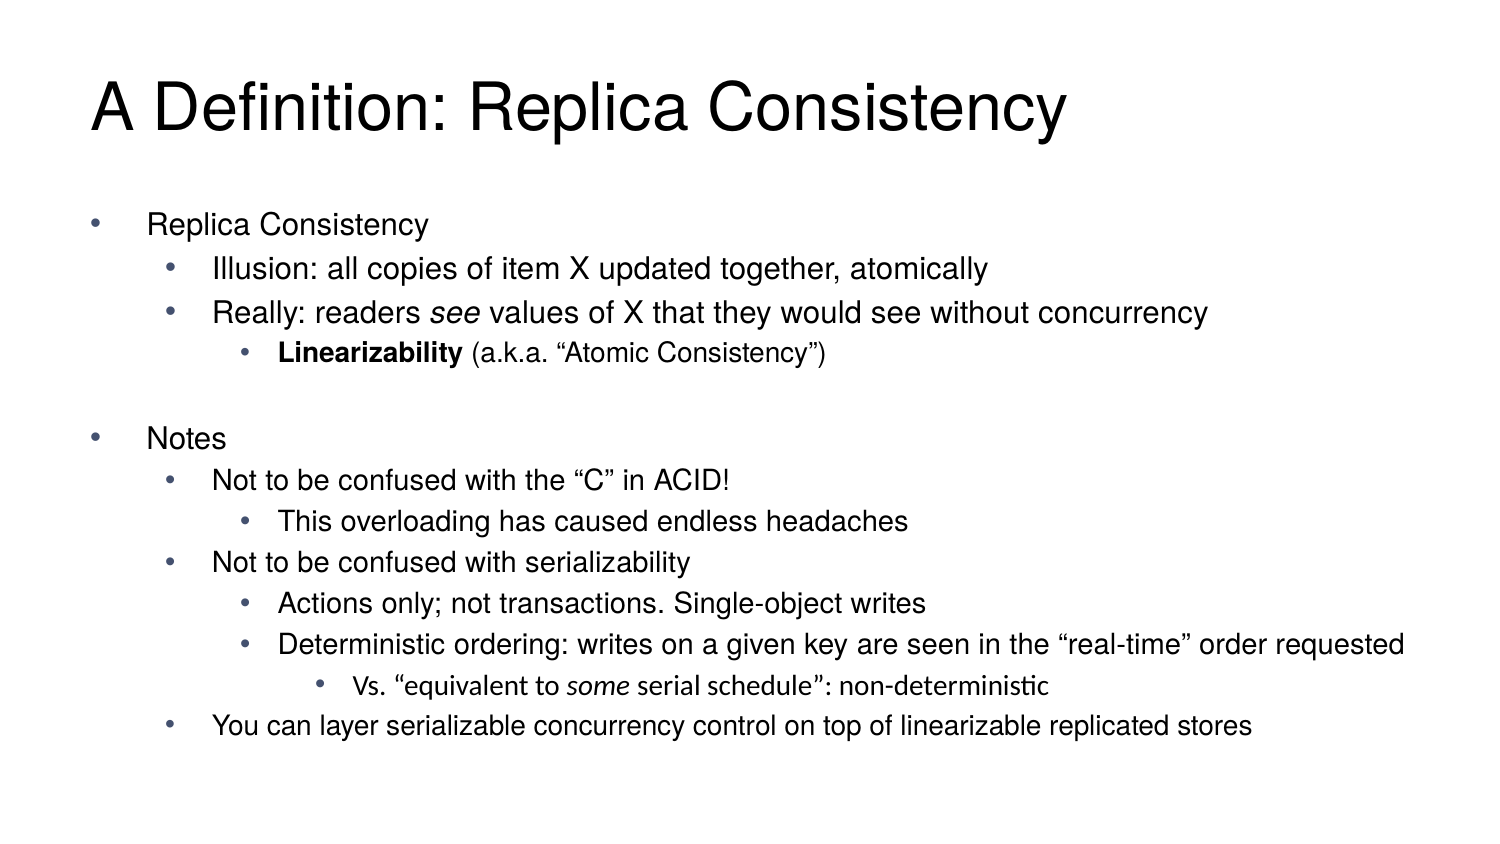

# A Definition: Replica Consistency
Replica Consistency
Illusion: all copies of item X updated together, atomically
Really: readers see values of X that they would see without concurrency
Linearizability (a.k.a. “Atomic Consistency”)

Notes
Not to be confused with the “C” in ACID!
This overloading has caused endless headaches
Not to be confused with serializability
Actions only; not transactions. Single-object writes
Deterministic ordering: writes on a given key are seen in the “real-time” order requested
Vs. “equivalent to some serial schedule”: non-deterministic
You can layer serializable concurrency control on top of linearizable replicated stores